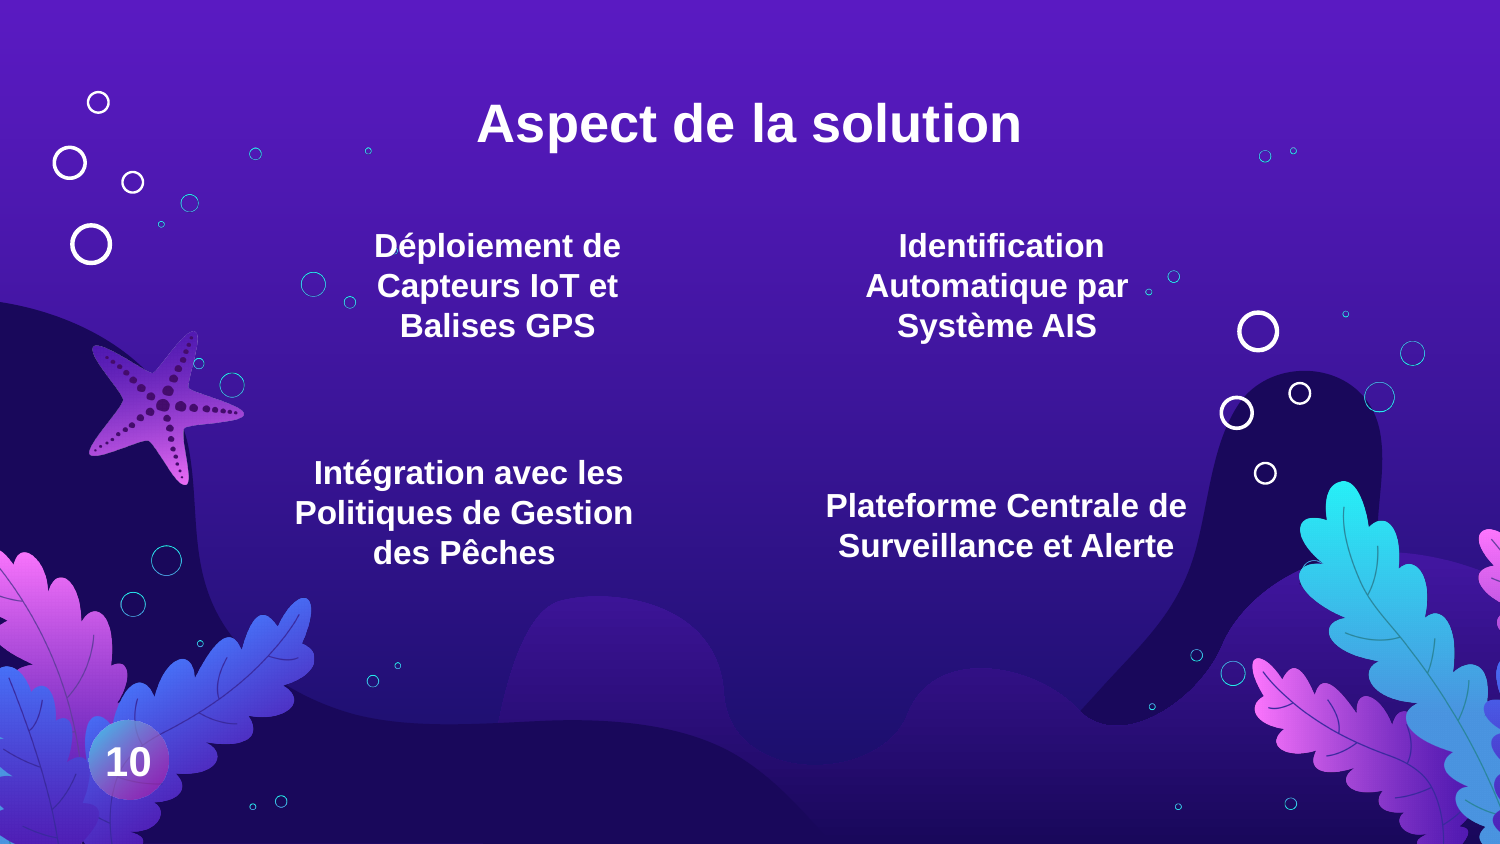

# Aspect de la solution

Déploiement de Capteurs IoT et Balises GPS
 Identification Automatique par Système AIS

Plateforme Centrale de Surveillance et Alerte
 Intégration avec les Politiques de Gestion des Pêches
10